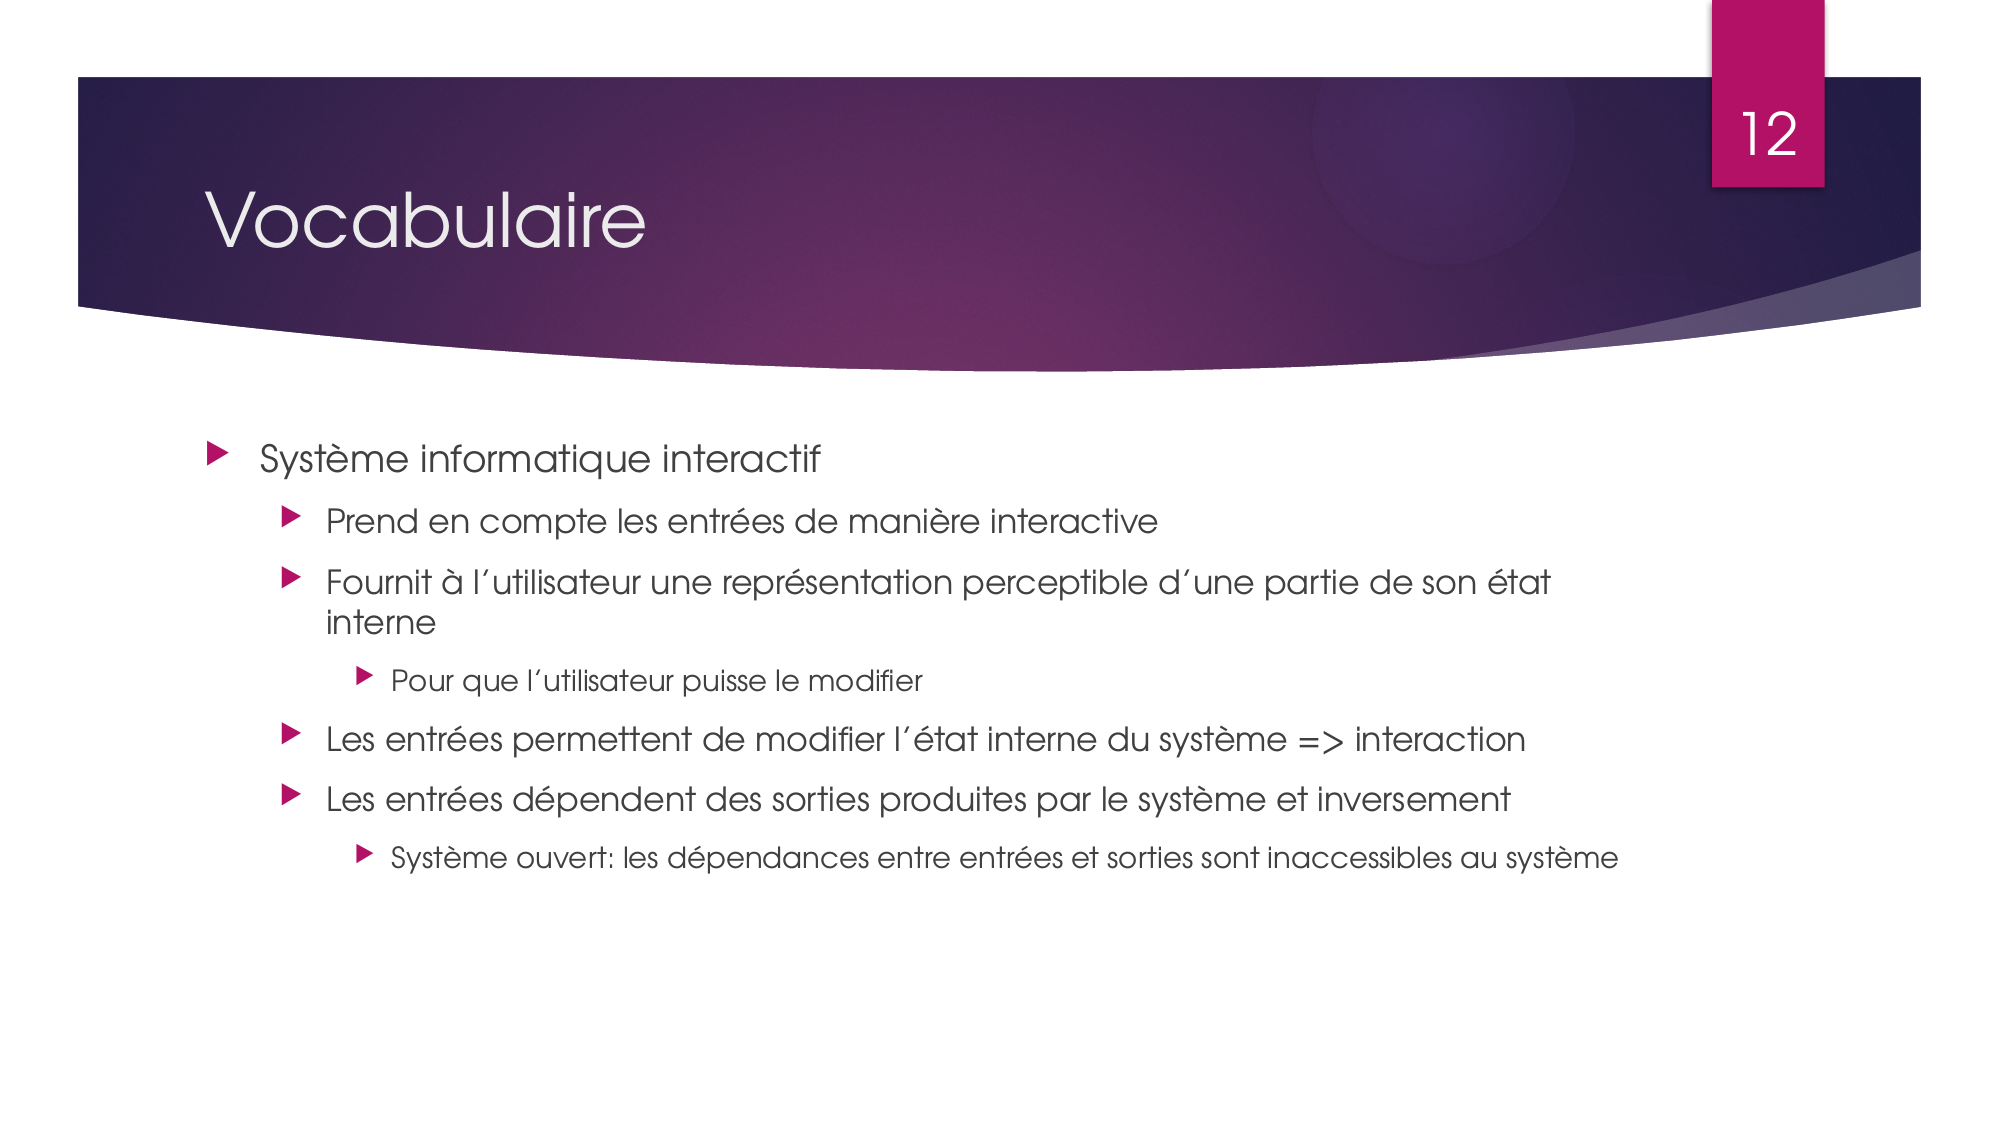

12
# Vocabulaire
Système informatique interactif
Prend en compte les entrées de manière interactive
Fournit à l’utilisateur une représentation perceptible d’une partie de son état interne
Pour que l’utilisateur puisse le modifier
Les entrées permettent de modifier l’état interne du système => interaction
Les entrées dépendent des sorties produites par le système et inversement
Système ouvert: les dépendances entre entrées et sorties sont inaccessibles au système